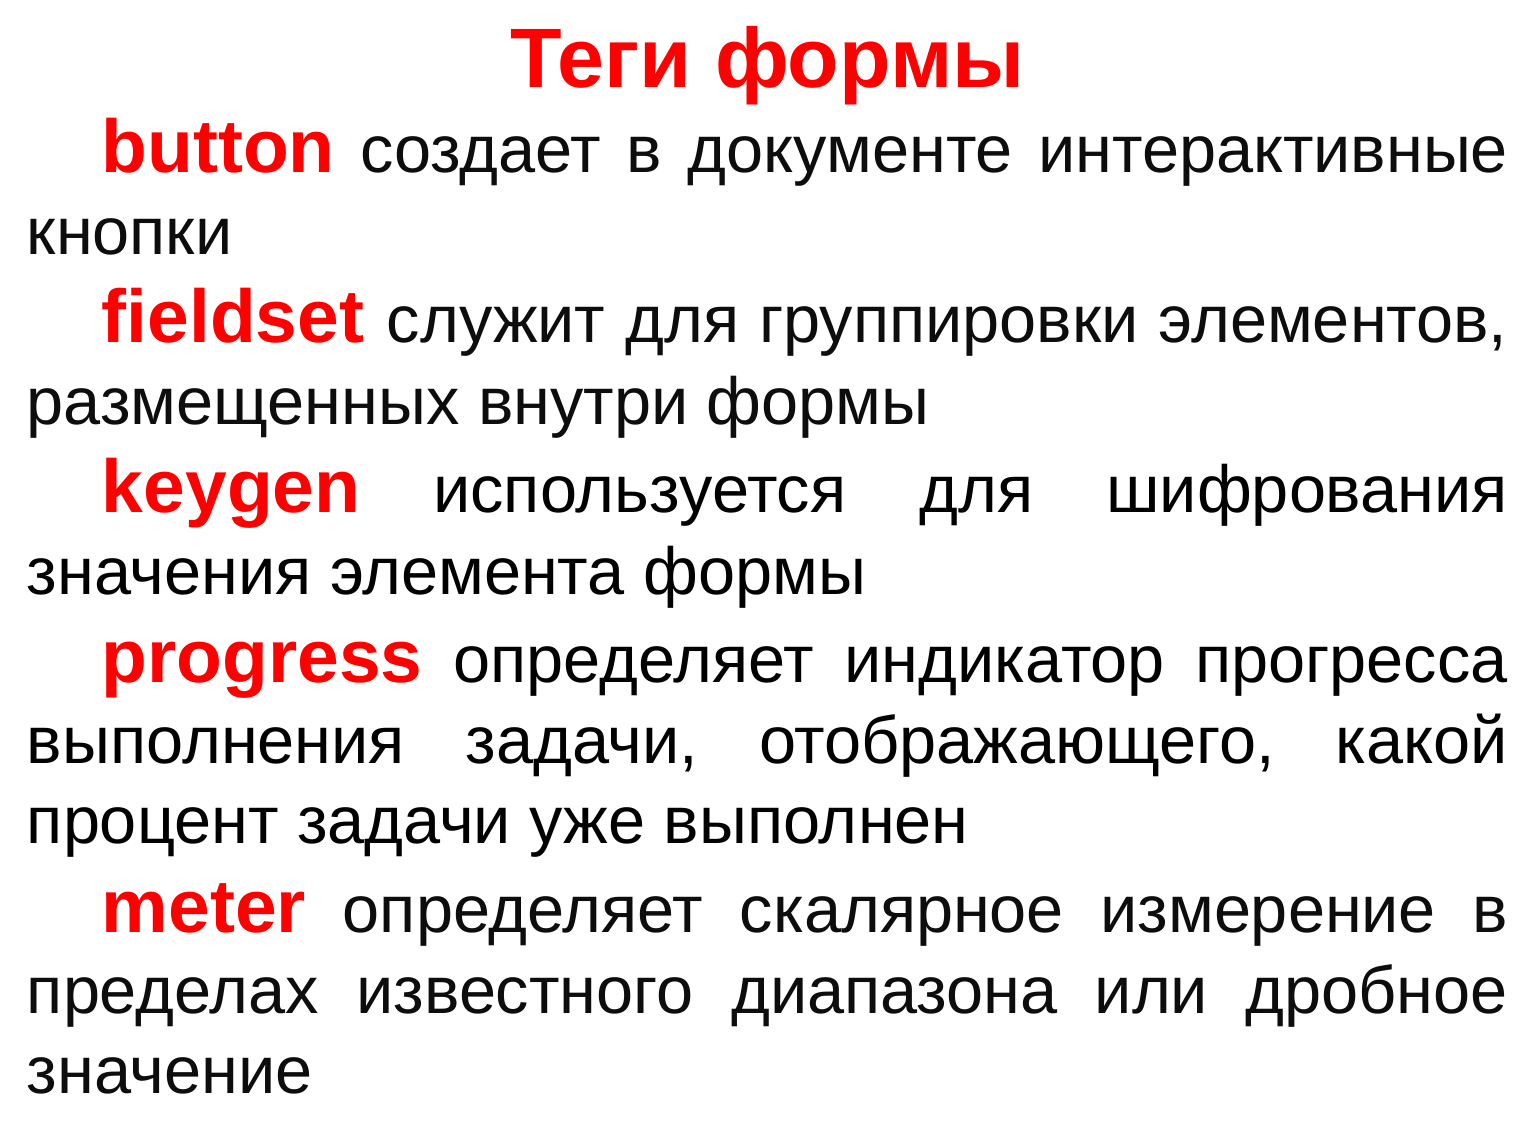

# Теги формы
button cоздает в документе интерактивные кнопки
fieldset служит для группировки элементов, размещенных внутри формы
keygen используется для шифрования значения элемента формы
progress определяет индикатор прогресса выполнения задачи, отображающего, какой процент задачи уже выполнен
meter определяет скалярное измерение в пределах известного диапазона или дробное значение